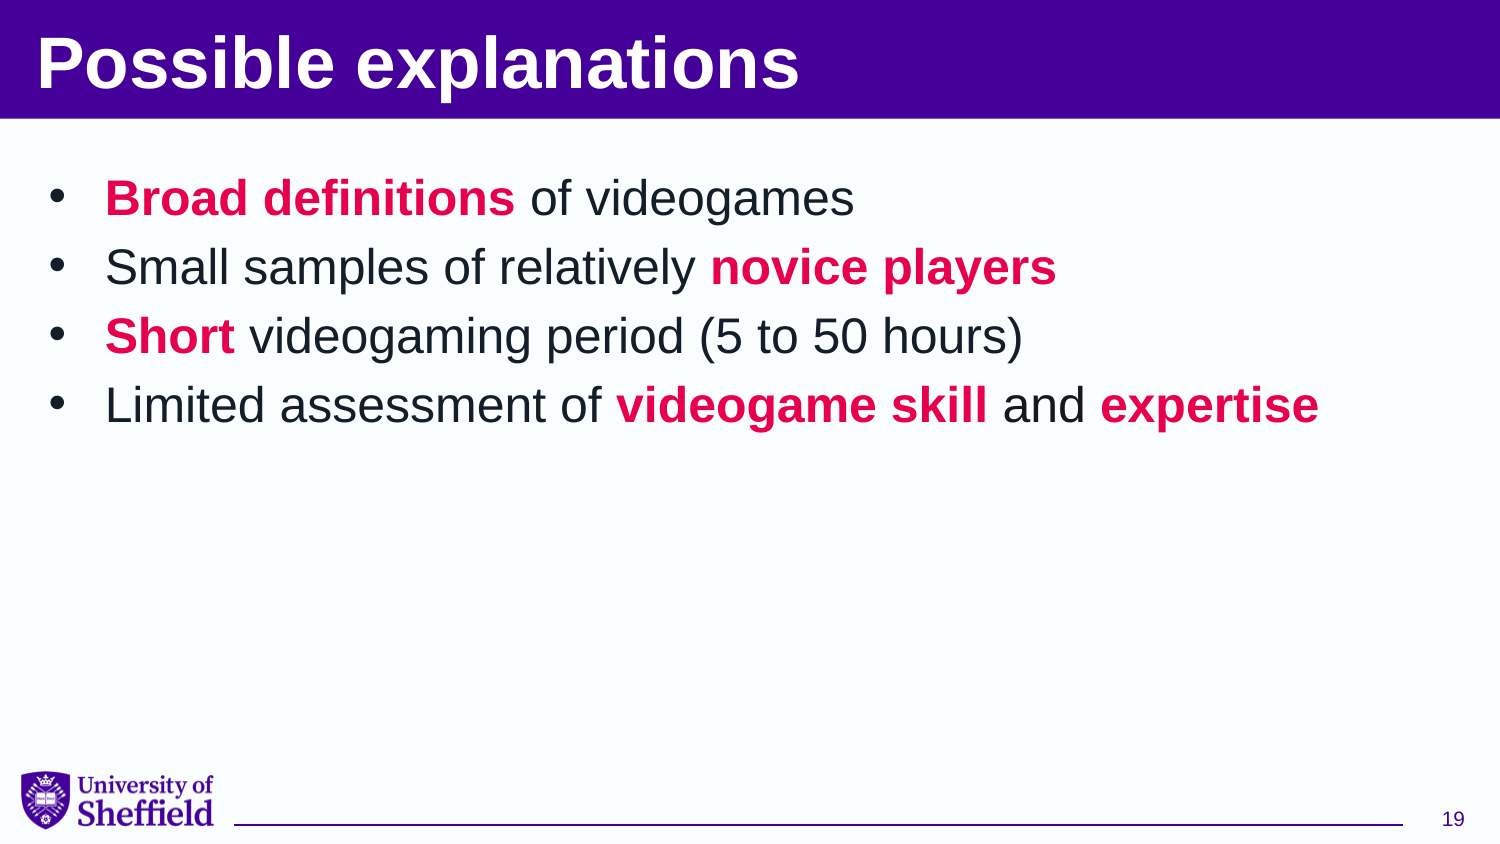

# Possible explanations
Broad definitions of videogames
Small samples of relatively novice players
Short videogaming period (5 to 50 hours)
Limited assessment of videogame skill and expertise
19